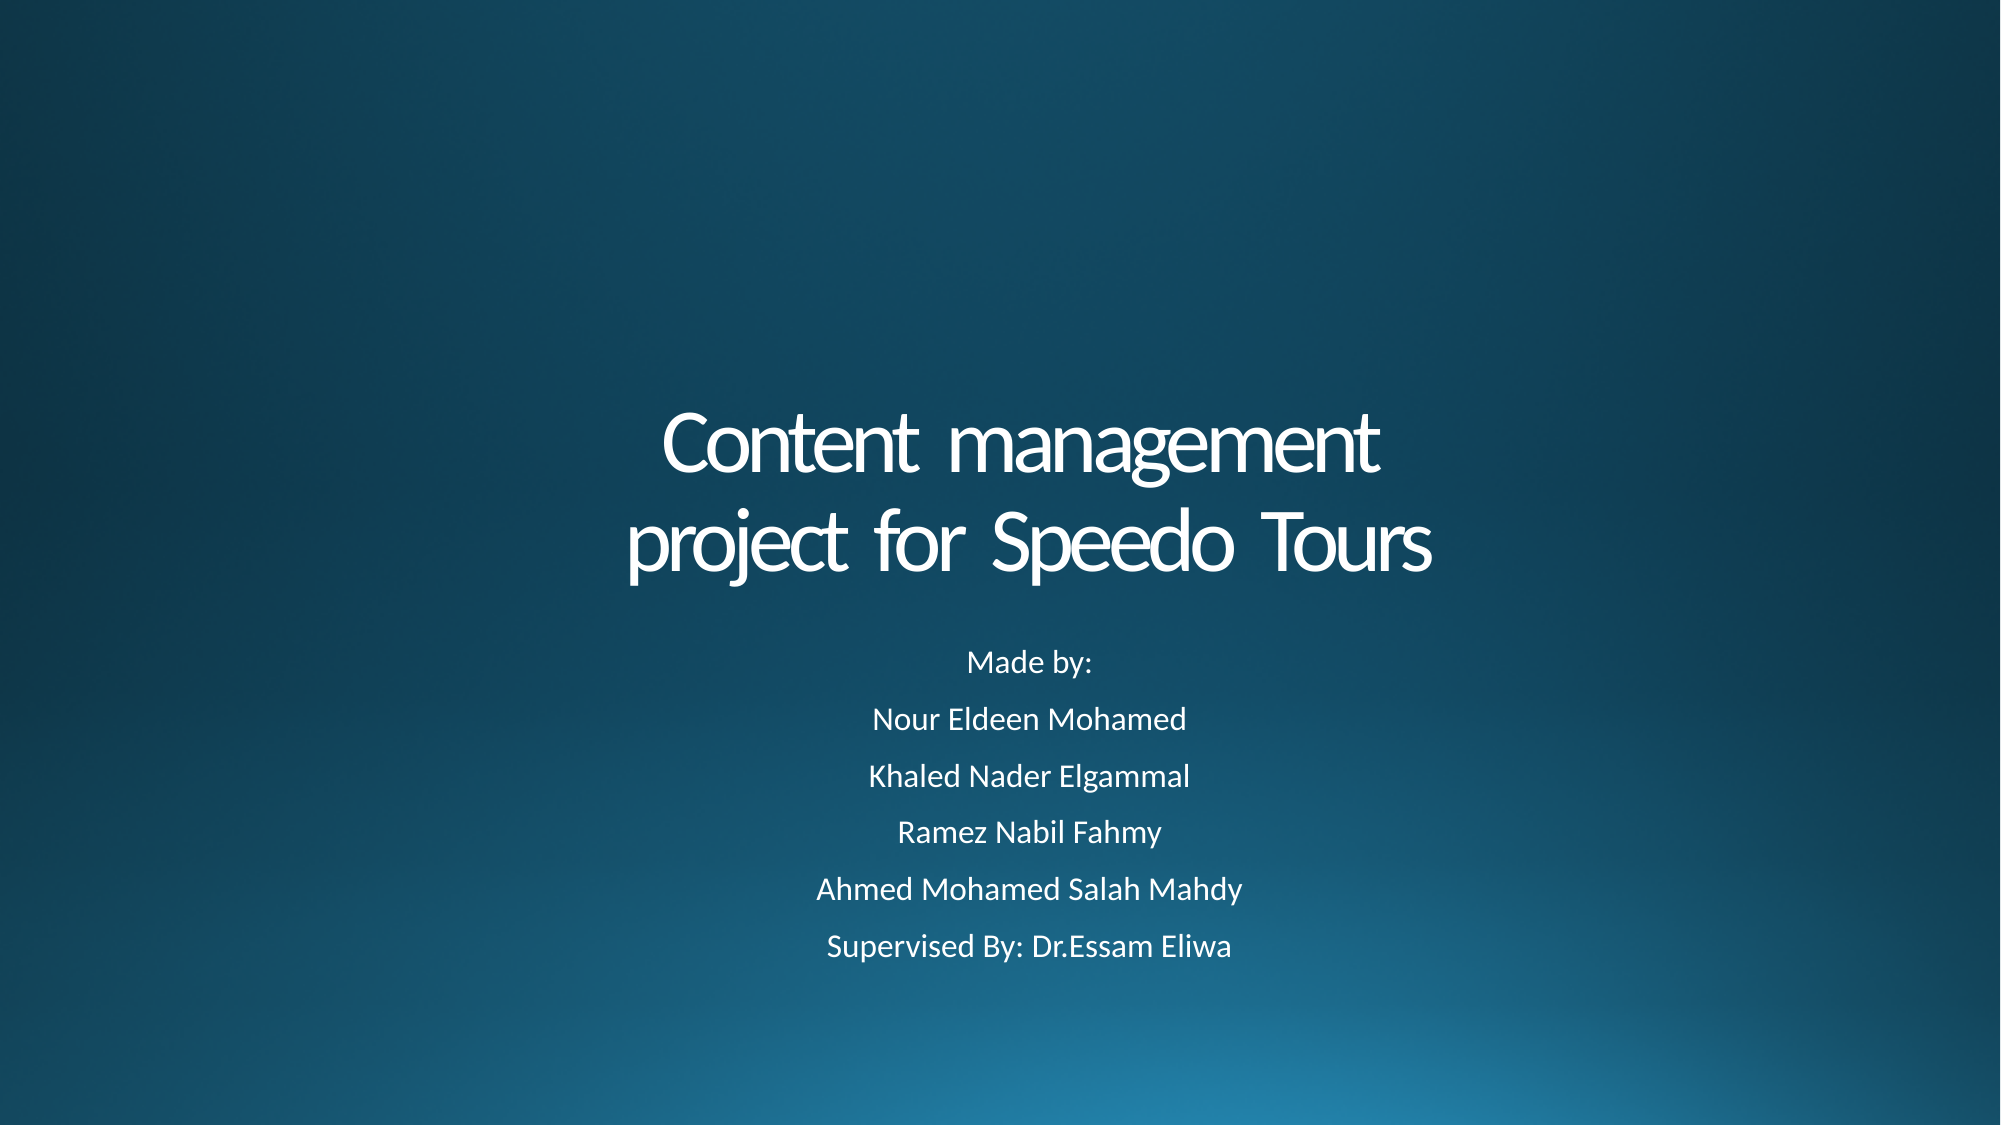

# Content  management project  for  Speedo  Tours
Made by:
Nour Eldeen Mohamed
Khaled Nader Elgammal
Ramez Nabil Fahmy
Ahmed Mohamed Salah Mahdy
Supervised By: Dr.Essam Eliwa